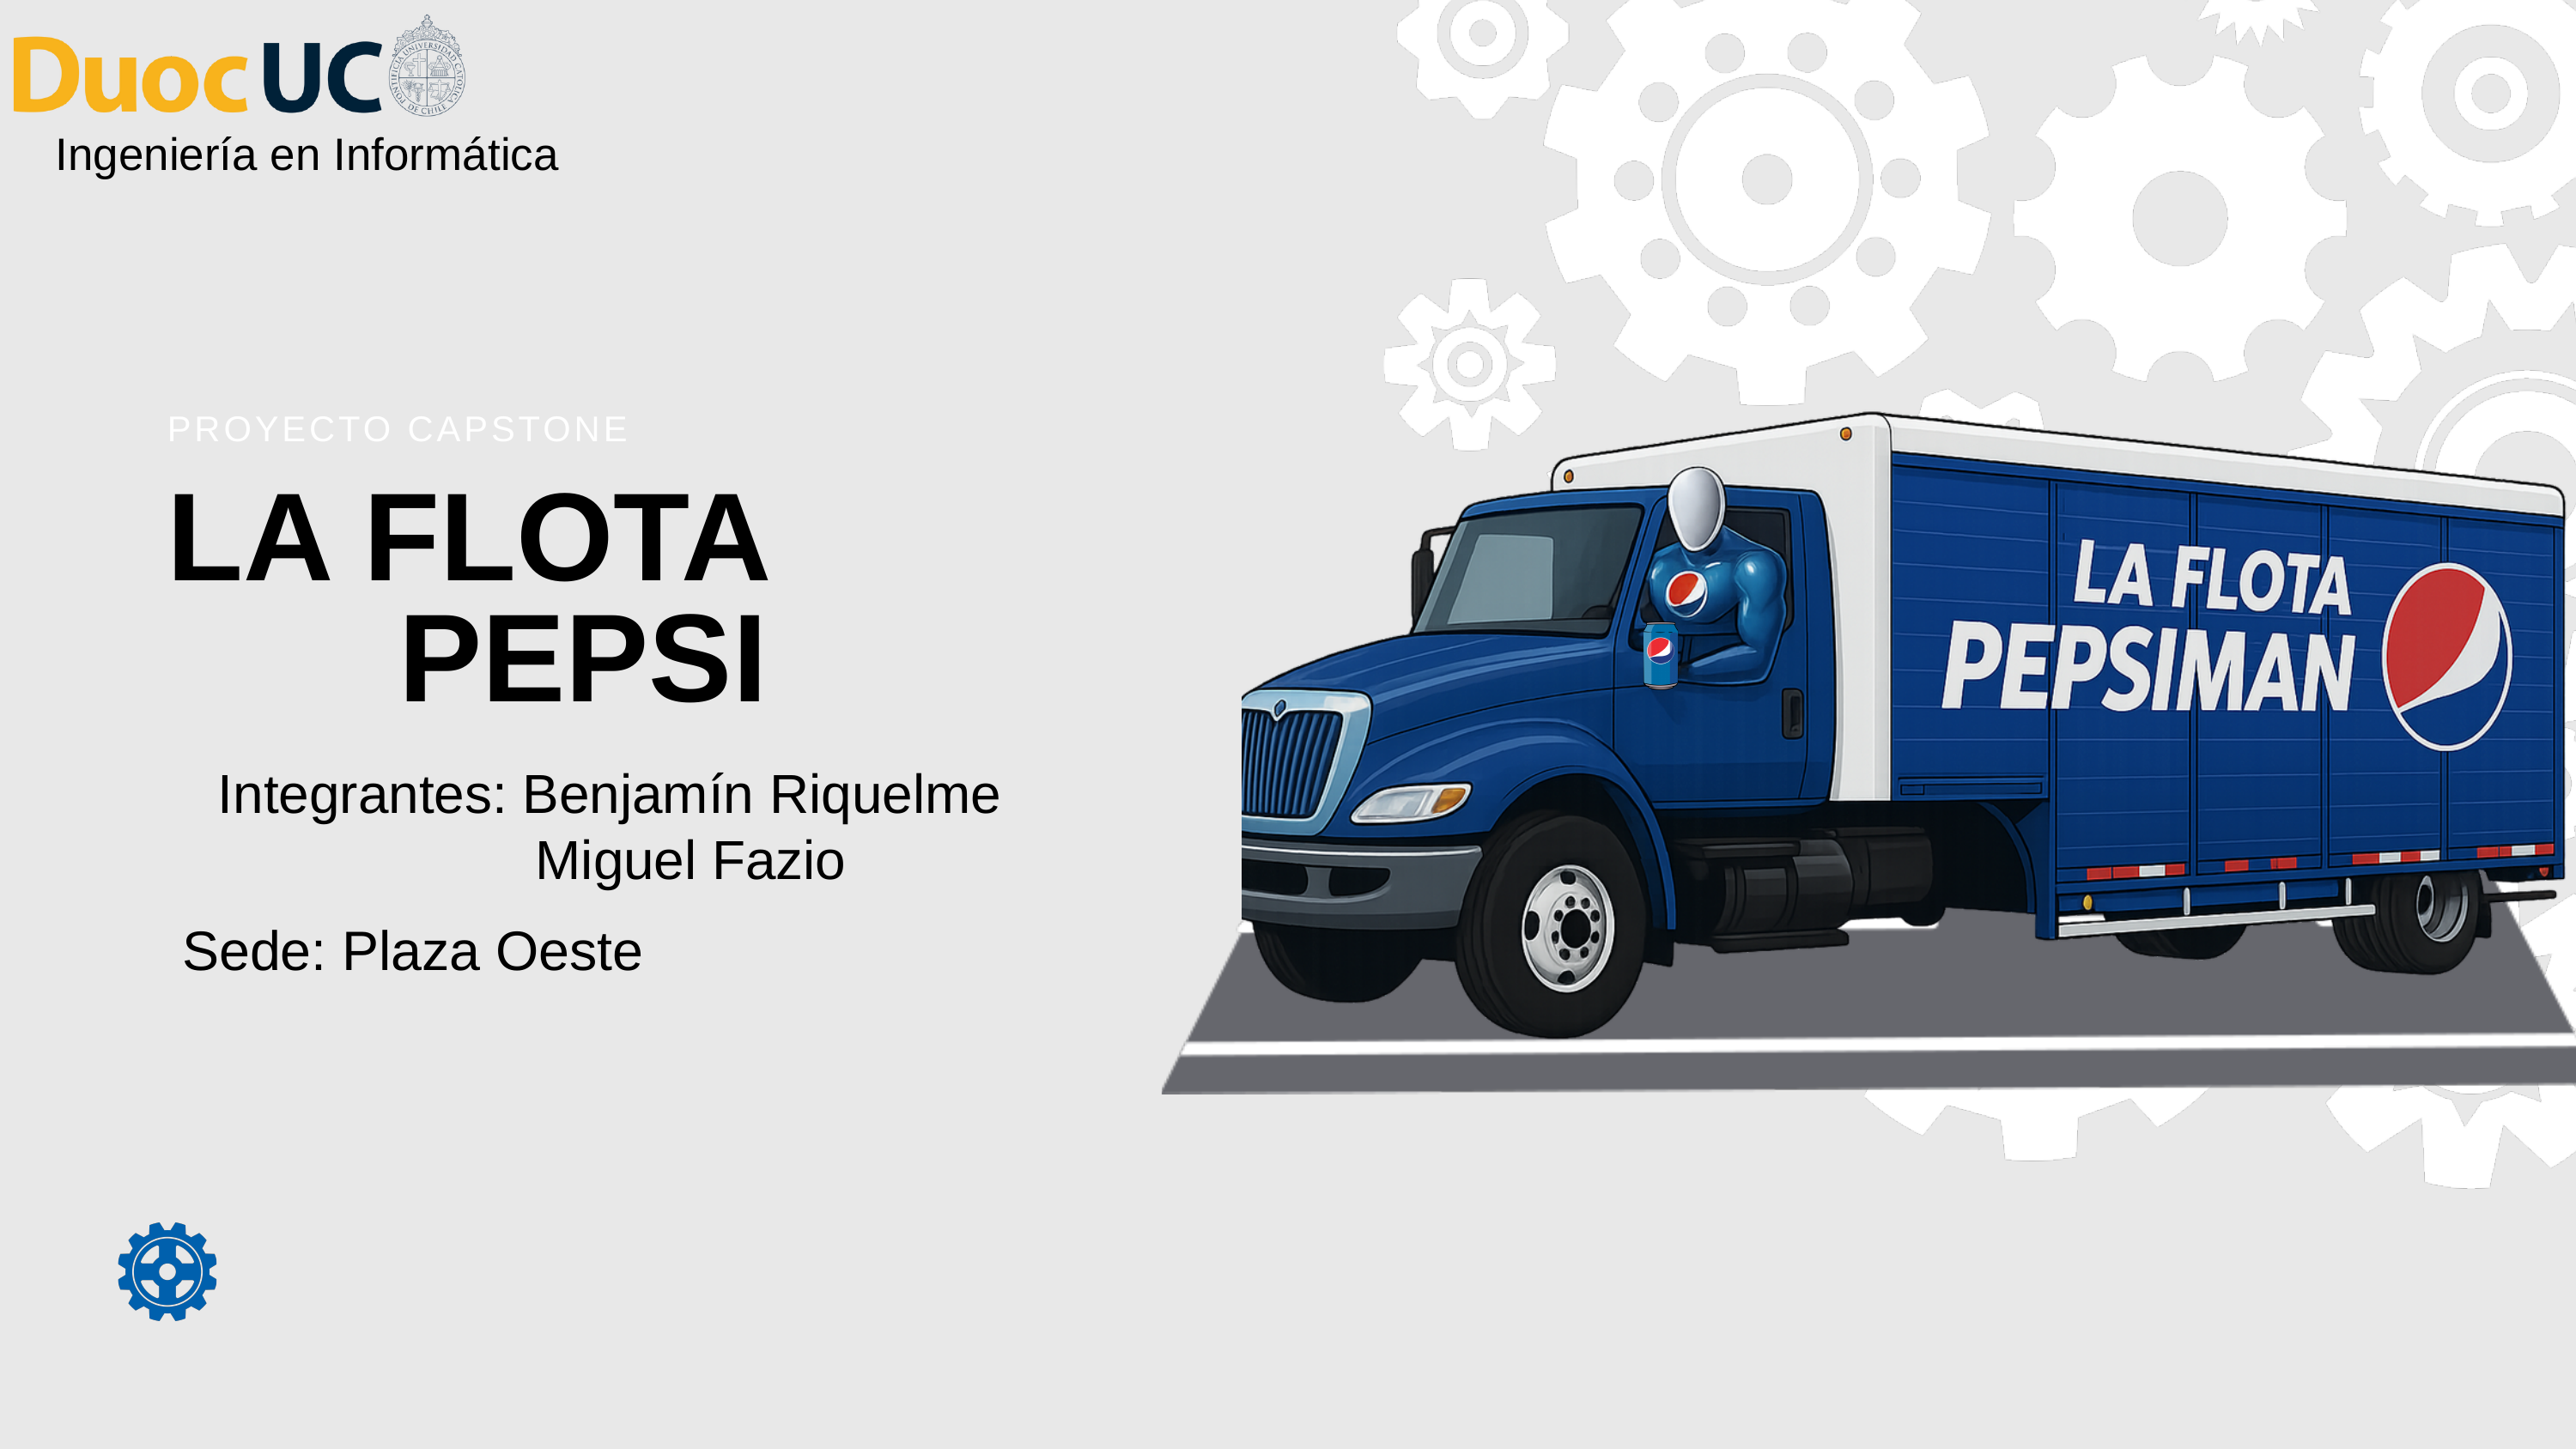

Ingeniería en Informática

PROYECTO CAPSTONE
LA FLOTA
PEPSI

Integrantes: Benjamín Riquelme

Miguel Fazio
Sede: Plaza Oeste